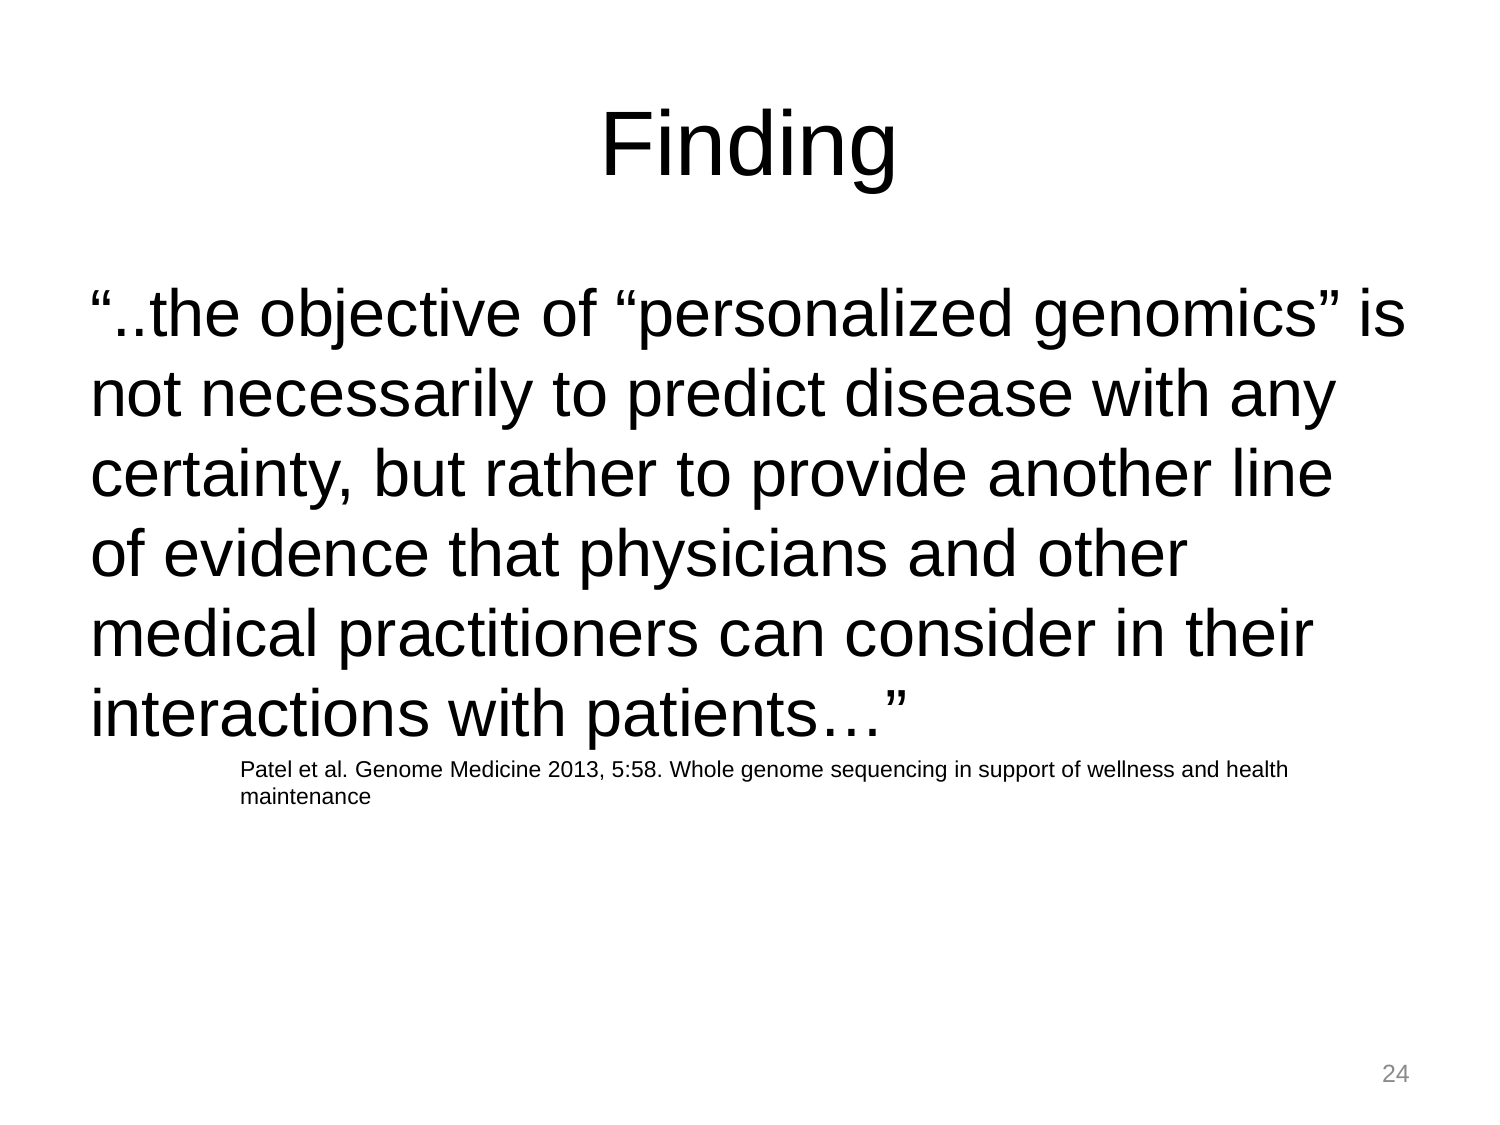

# Finding
“..the objective of “personalized genomics” is not necessarily to predict disease with any certainty, but rather to provide another line of evidence that physicians and other medical practitioners can consider in their interactions with patients…”
	Patel et al. Genome Medicine 2013, 5:58. Whole genome sequencing in support of wellness and health 	maintenance
24